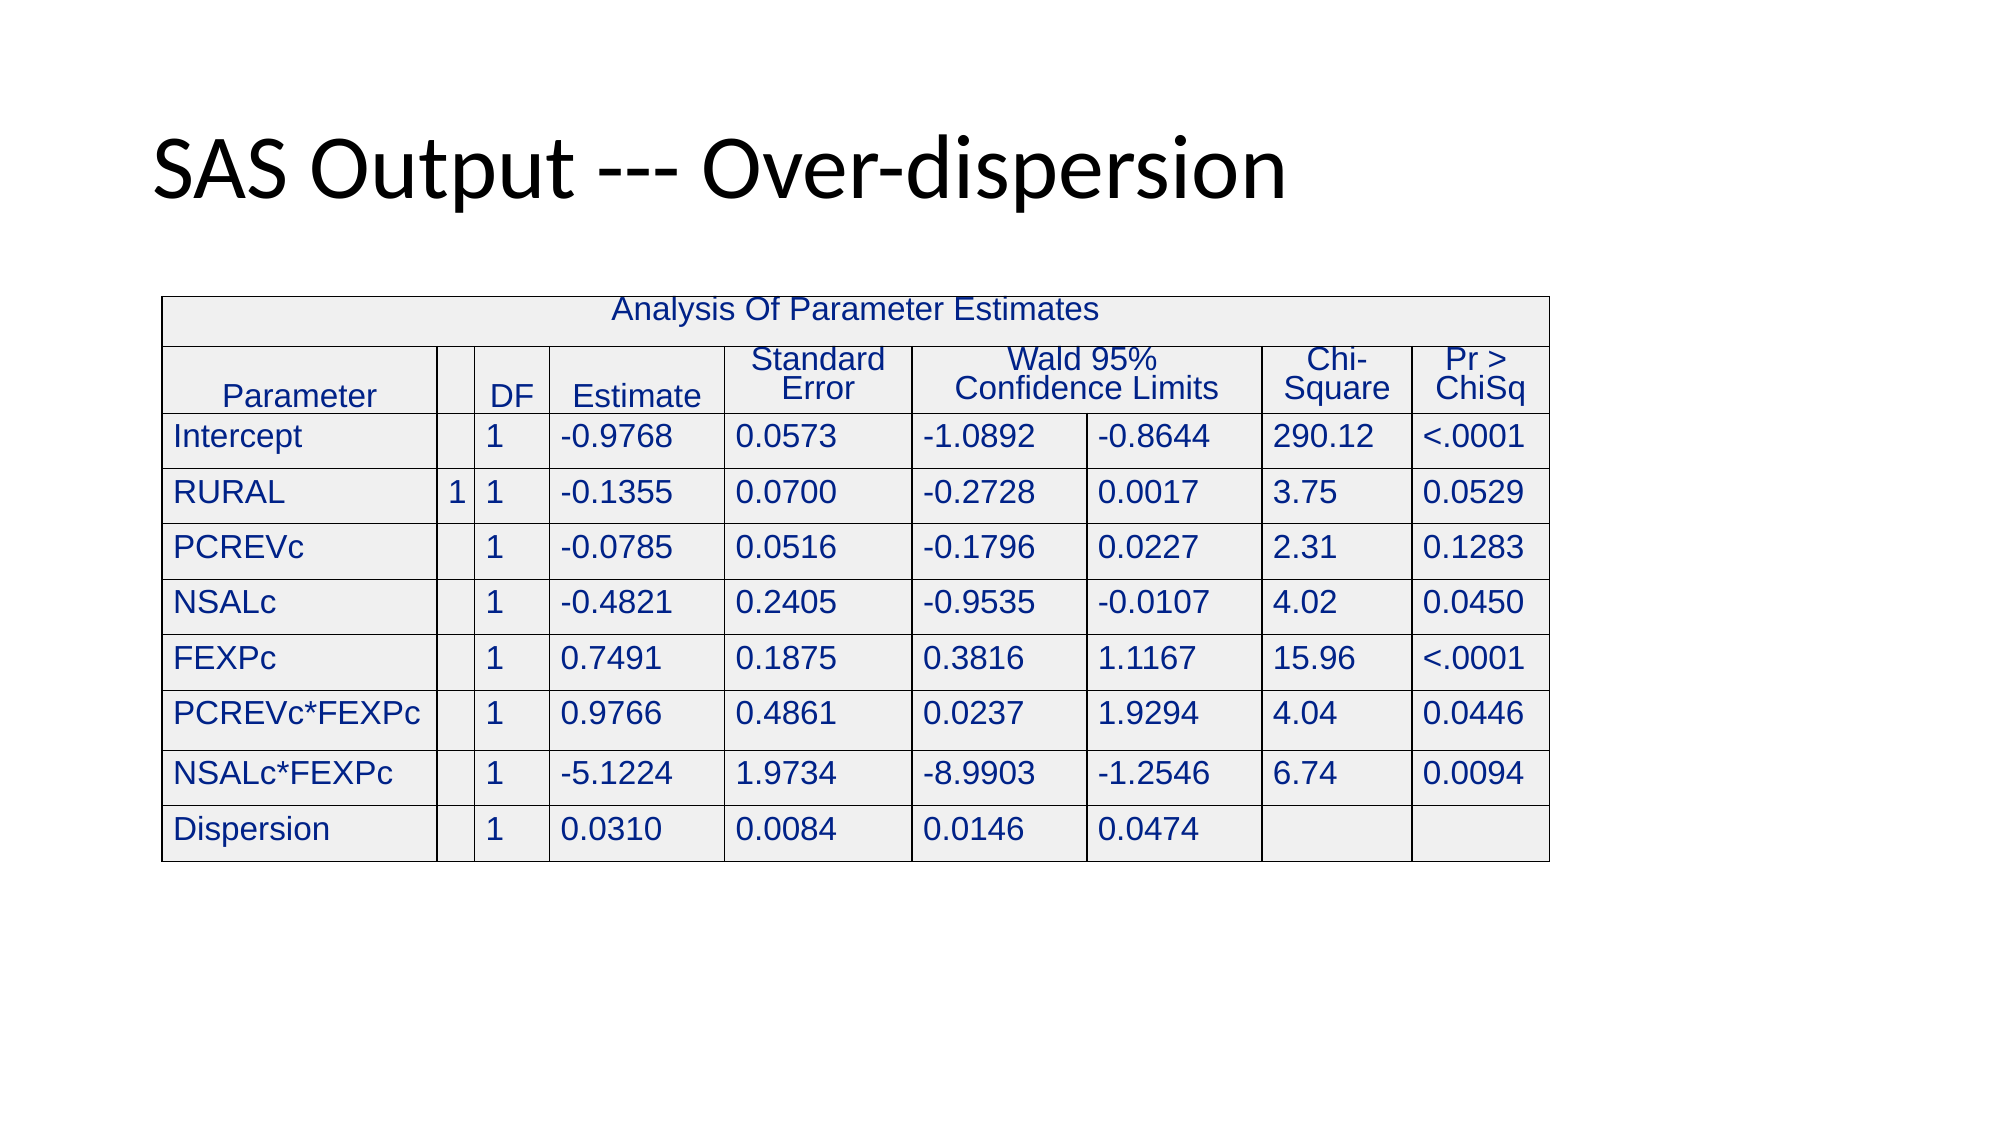

# SAS Output --- Over-dispersion
| Analysis Of Parameter Estimates |  |  |  |  |  |  |  |  |
| --- | --- | --- | --- | --- | --- | --- | --- | --- |
| Parameter |  | DF | Estimate | Standard Error | Wald 95% Confidence Limits |  | Chi-Square | Pr >  ChiSq |
| Intercept |  | 1 | -0.9768 | 0.0573 | -1.0892 | -0.8644 | 290.12 | <.0001 |
| RURAL | 1 | 1 | -0.1355 | 0.0700 | -0.2728 | 0.0017 | 3.75 | 0.0529 |
| PCREVc |  | 1 | -0.0785 | 0.0516 | -0.1796 | 0.0227 | 2.31 | 0.1283 |
| NSALc |  | 1 | -0.4821 | 0.2405 | -0.9535 | -0.0107 | 4.02 | 0.0450 |
| FEXPc |  | 1 | 0.7491 | 0.1875 | 0.3816 | 1.1167 | 15.96 | <.0001 |
| PCREVc\*FEXPc |  | 1 | 0.9766 | 0.4861 | 0.0237 | 1.9294 | 4.04 | 0.0446 |
| NSALc\*FEXPc |  | 1 | -5.1224 | 1.9734 | -8.9903 | -1.2546 | 6.74 | 0.0094 |
| Dispersion |  | 1 | 0.0310 | 0.0084 | 0.0146 | 0.0474 |  |  |